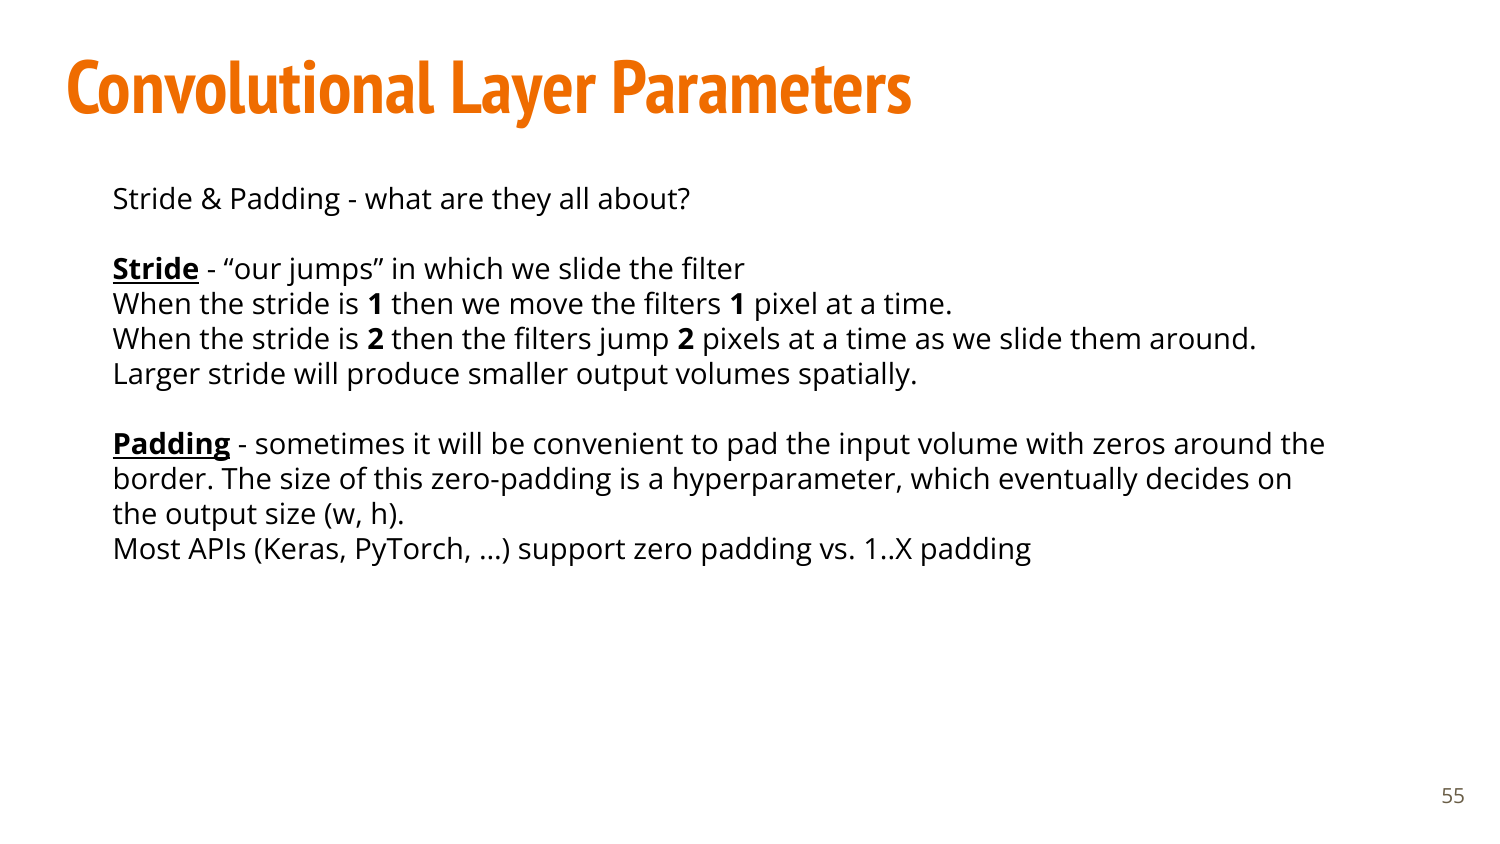

# Convolutional Layer Parameters
Stride & Padding - what are they all about?

Stride - “our jumps” in which we slide the filter
When the stride is 1 then we move the filters 1 pixel at a time.
When the stride is 2 then the filters jump 2 pixels at a time as we slide them around.
Larger stride will produce smaller output volumes spatially.

Padding - sometimes it will be convenient to pad the input volume with zeros around the border. The size of this zero-padding is a hyperparameter, which eventually decides on the output size (w, h).
Most APIs (Keras, PyTorch, …) support zero padding vs. 1..X padding
55